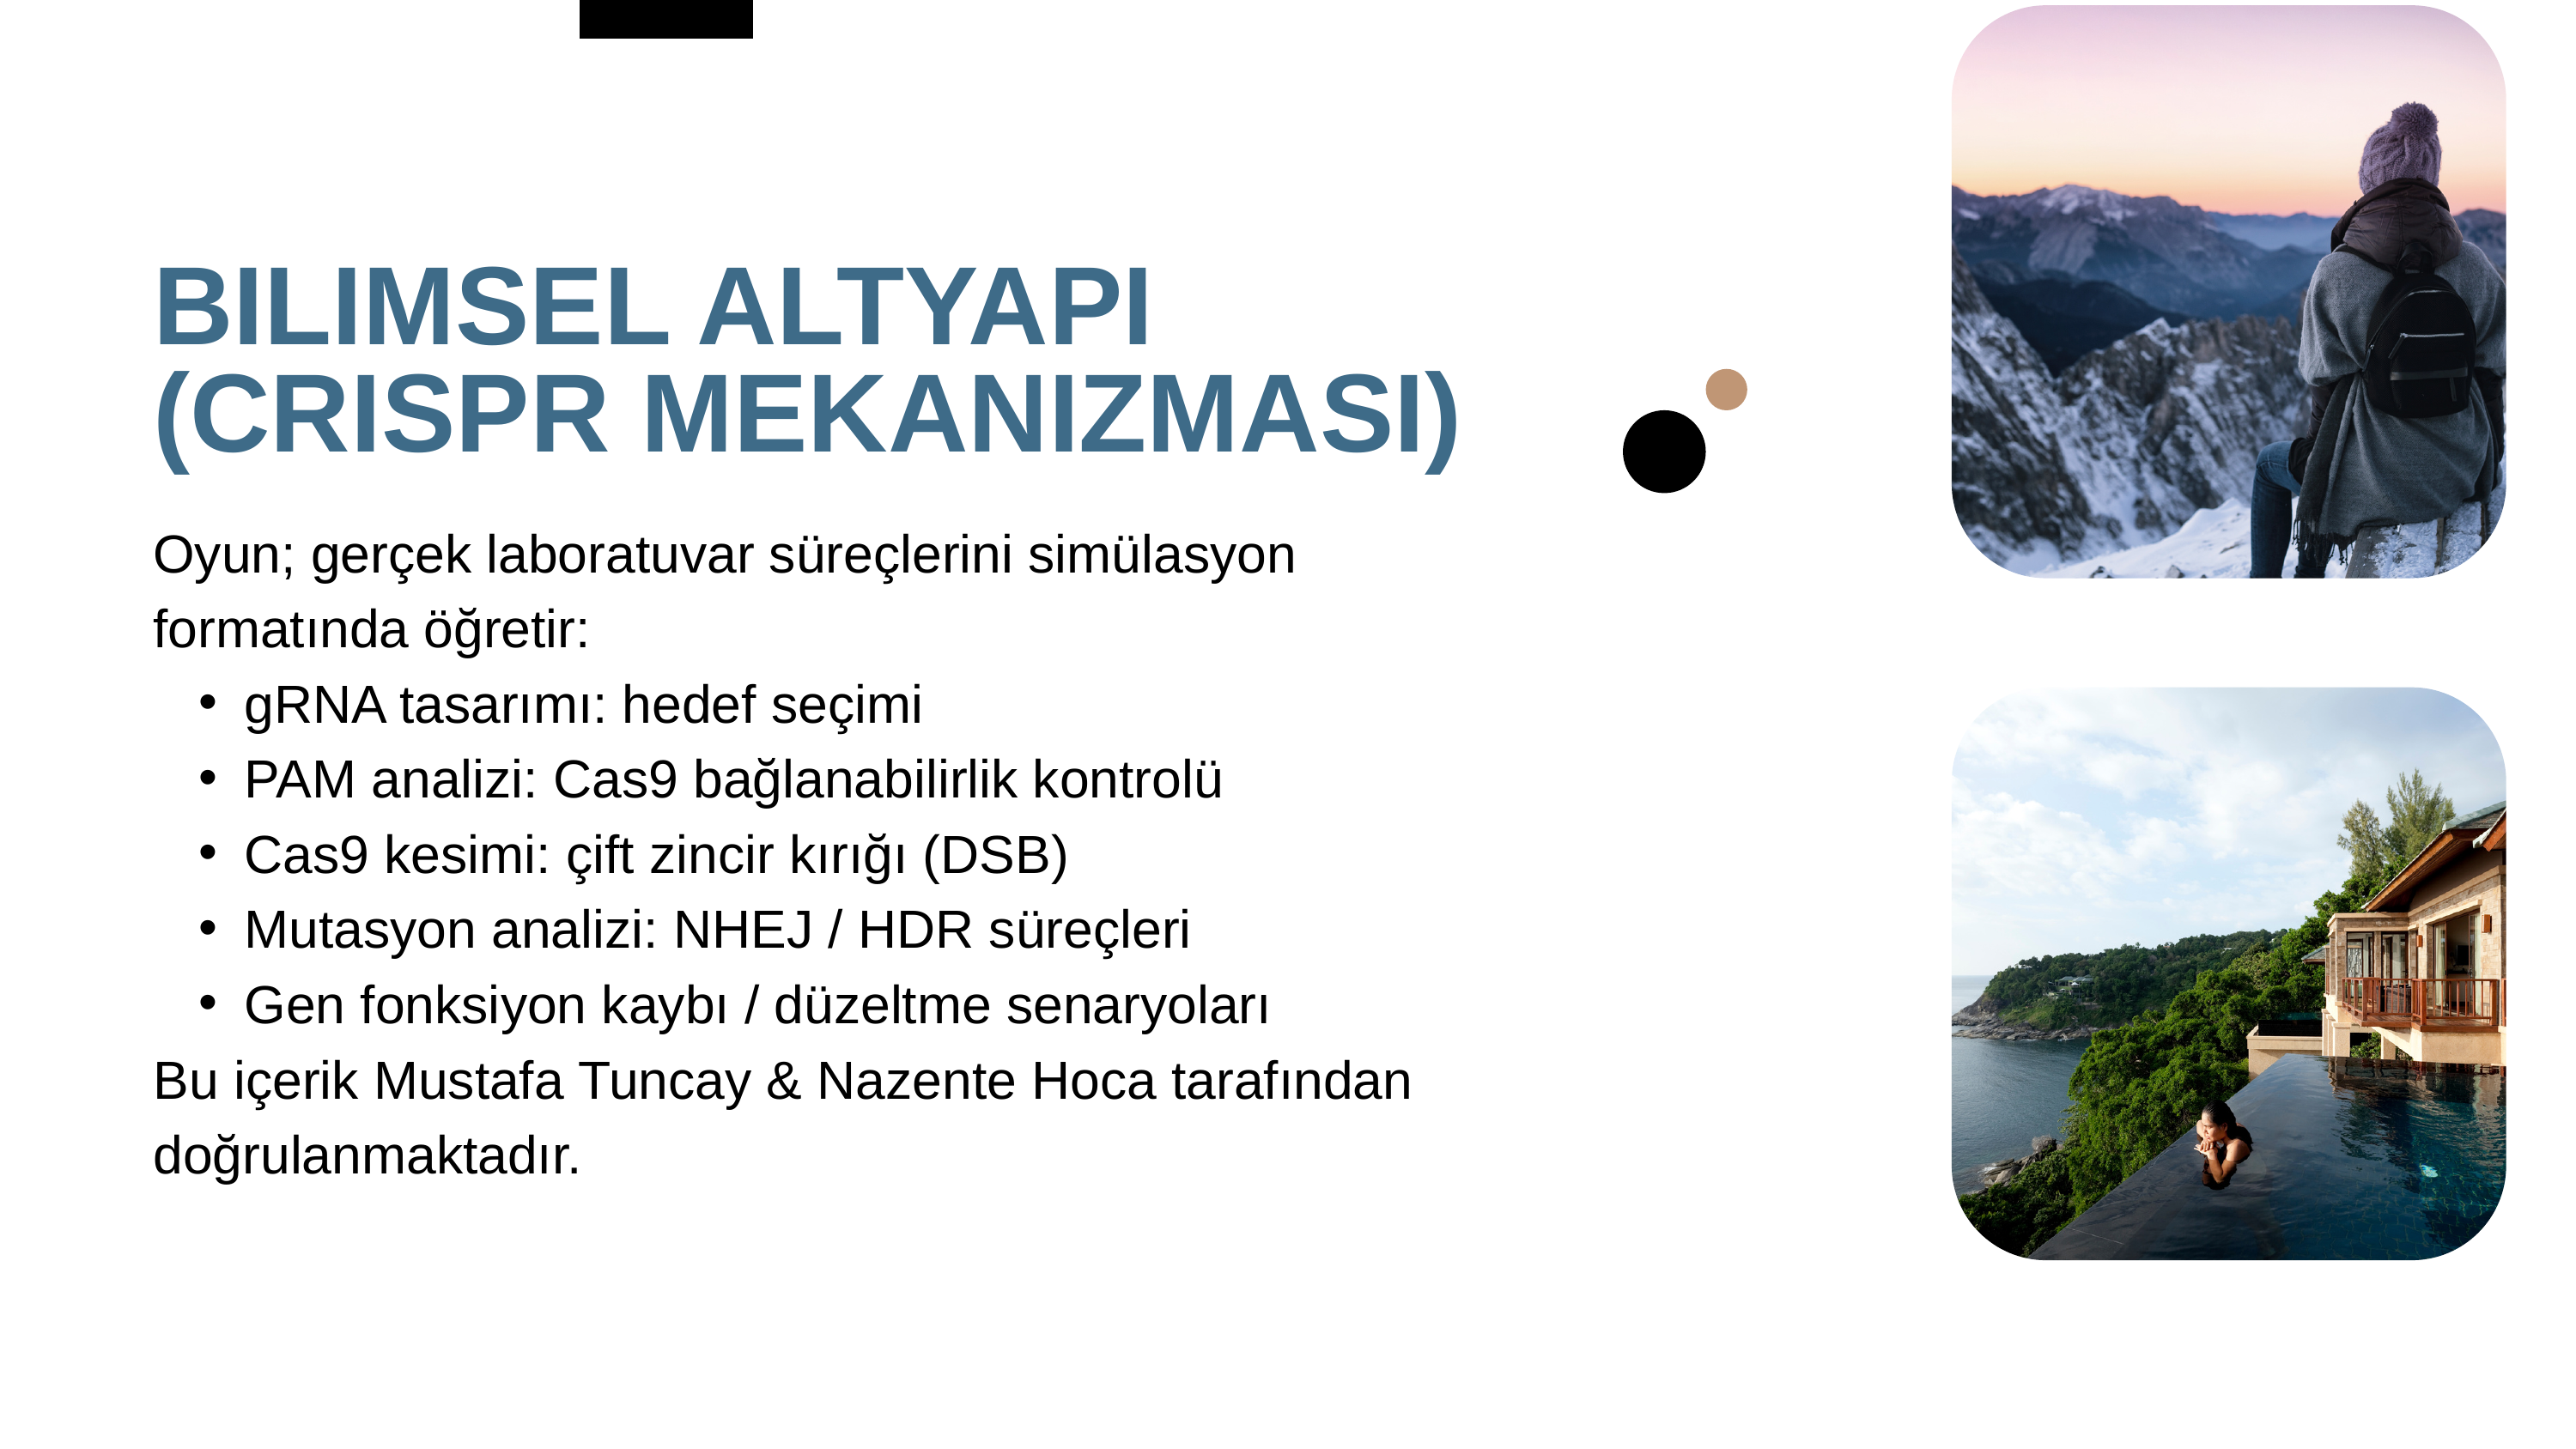

BILIMSEL ALTYAPI (CRISPR MEKANIZMASI)

Oyun; gerçek laboratuvar süreçlerini simülasyon formatında öğretir:
gRNA tasarımı: hedef seçimi
PAM analizi: Cas9 bağlanabilirlik kontrolü
Cas9 kesimi: çift zincir kırığı (DSB)
Mutasyon analizi: NHEJ / HDR süreçleri
Gen fonksiyon kaybı / düzeltme senaryoları
Bu içerik Mustafa Tuncay & Nazente Hoca tarafından doğrulanmaktadır.